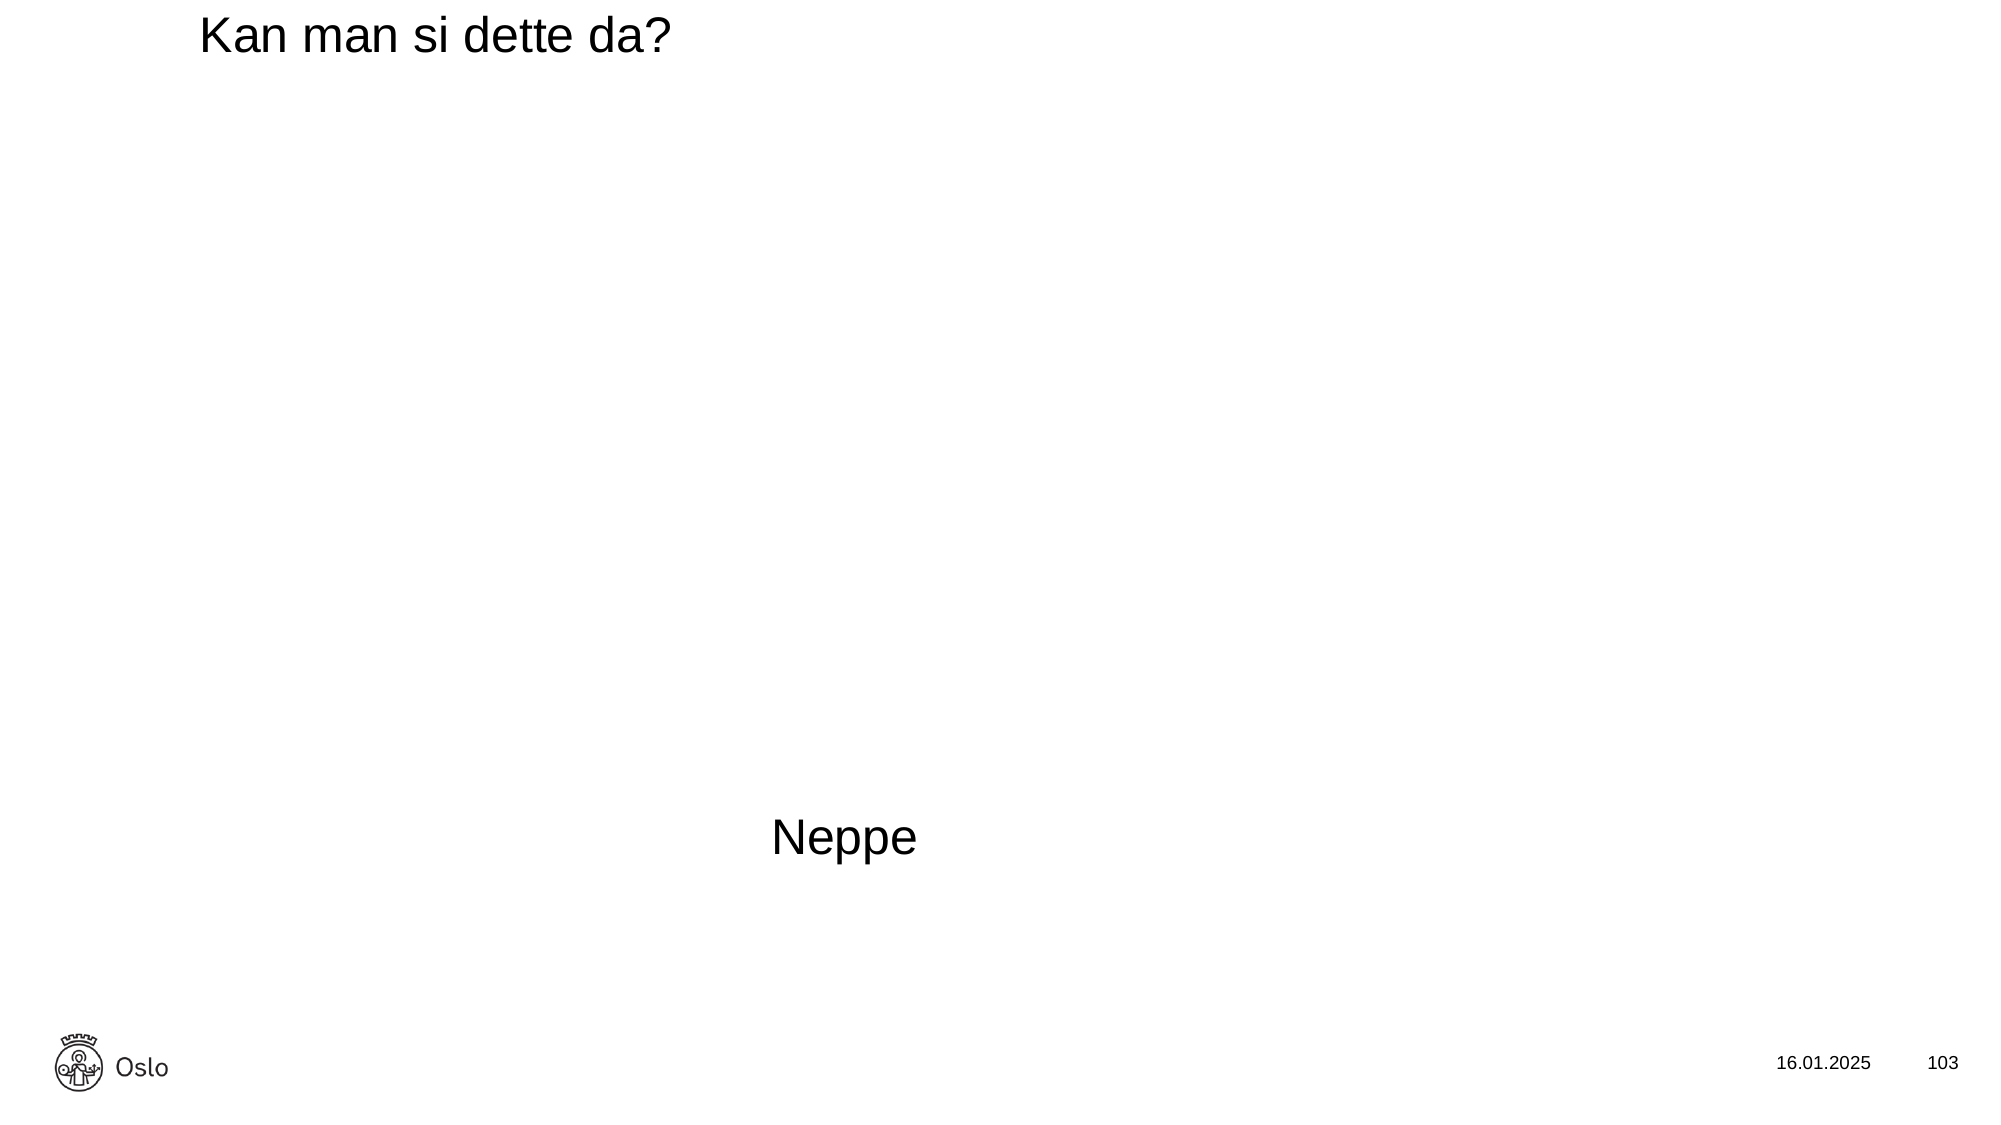

Kan man si dette da?
Neppe
16.01.2025
103